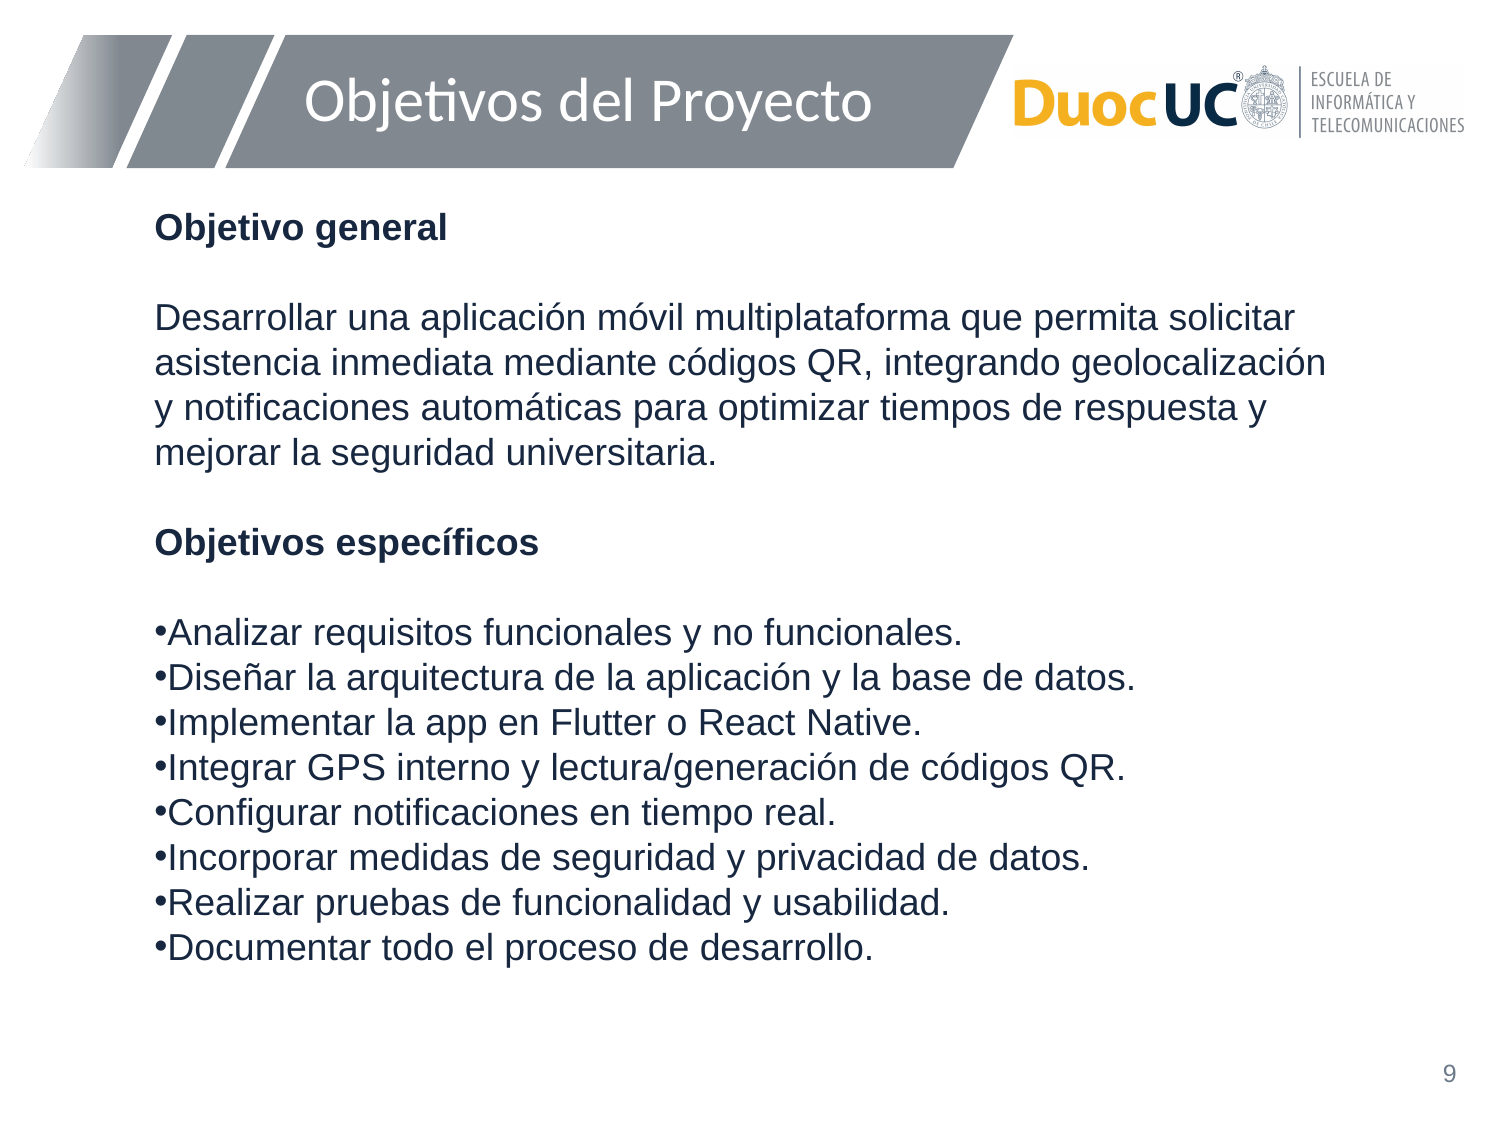

# Objetivos del Proyecto

Objetivo general

Desarrollar una aplicación móvil multiplataforma que permita solicitar asistencia inmediata mediante códigos QR, integrando geolocalización y notificaciones automáticas para optimizar tiempos de respuesta y mejorar la seguridad universitaria.

Objetivos específicos

Analizar requisitos funcionales y no funcionales.
Diseñar la arquitectura de la aplicación y la base de datos.
Implementar la app en Flutter o React Native.
Integrar GPS interno y lectura/generación de códigos QR.
Configurar notificaciones en tiempo real.
Incorporar medidas de seguridad y privacidad de datos.
Realizar pruebas de funcionalidad y usabilidad.
Documentar todo el proceso de desarrollo.